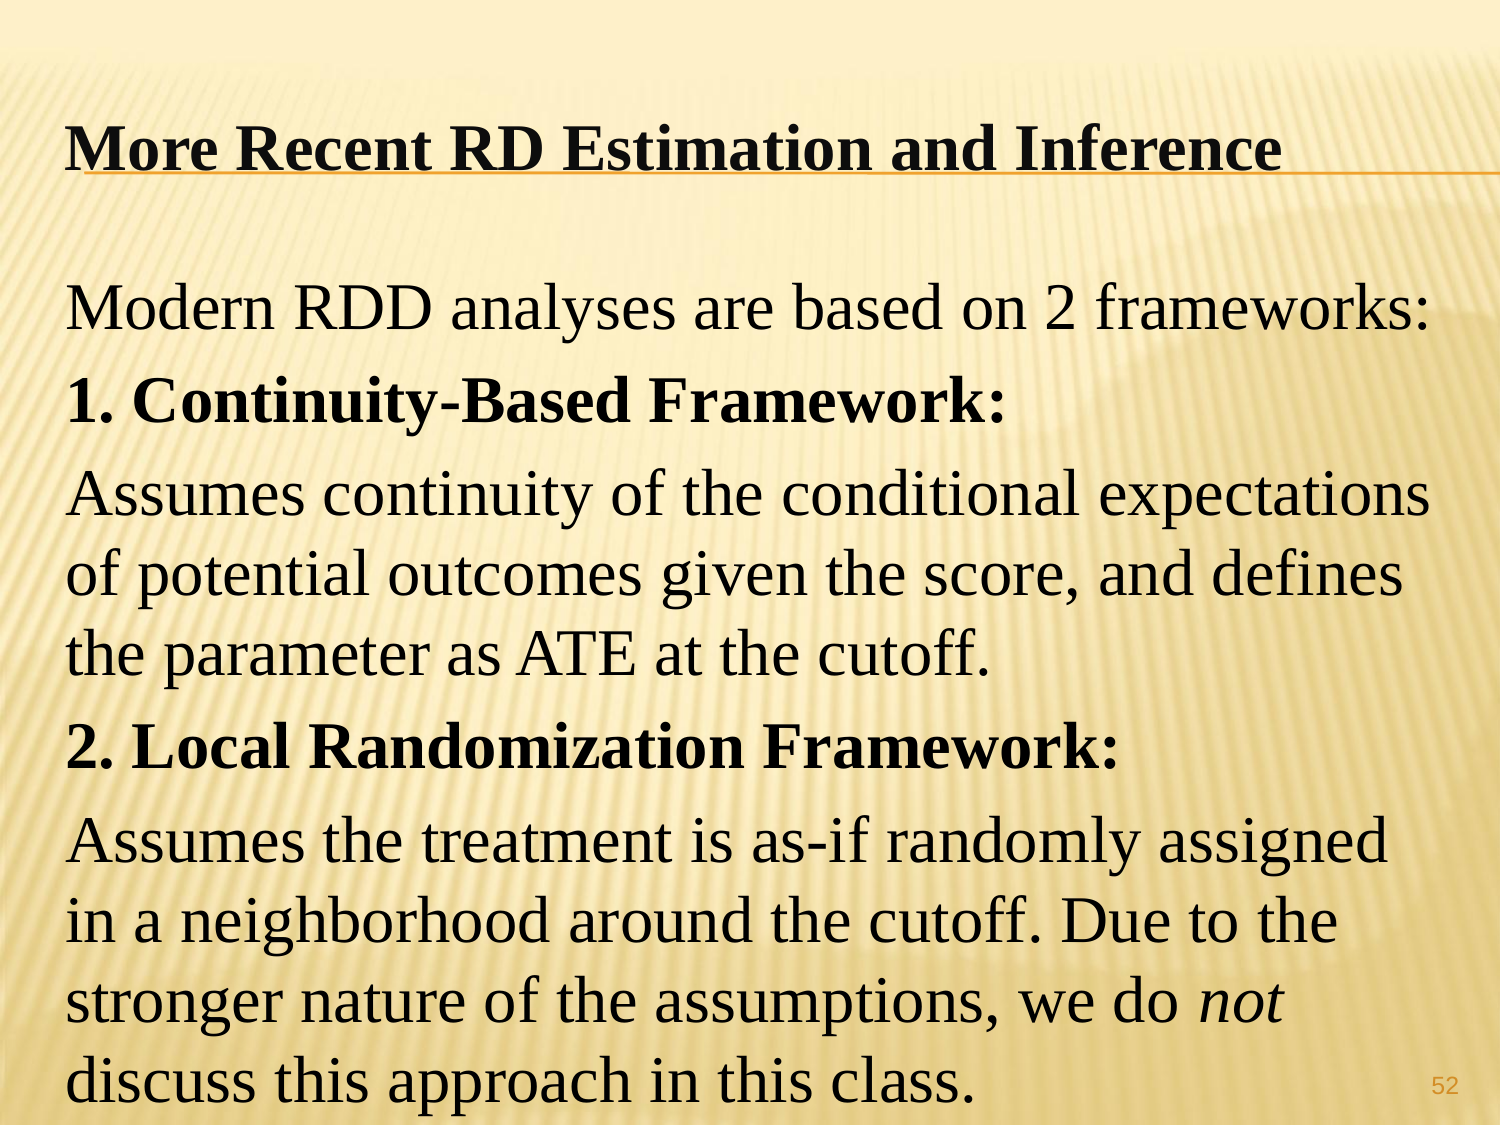

# More Recent RD Estimation and Inference
Modern RDD analyses are based on 2 frameworks:
1. Continuity-Based Framework:
Assumes continuity of the conditional expectations of potential outcomes given the score, and defines the parameter as ATE at the cutoff.
2. Local Randomization Framework:
Assumes the treatment is as-if randomly assigned in a neighborhood around the cutoff. Due to the stronger nature of the assumptions, we do not discuss this approach in this class.

52